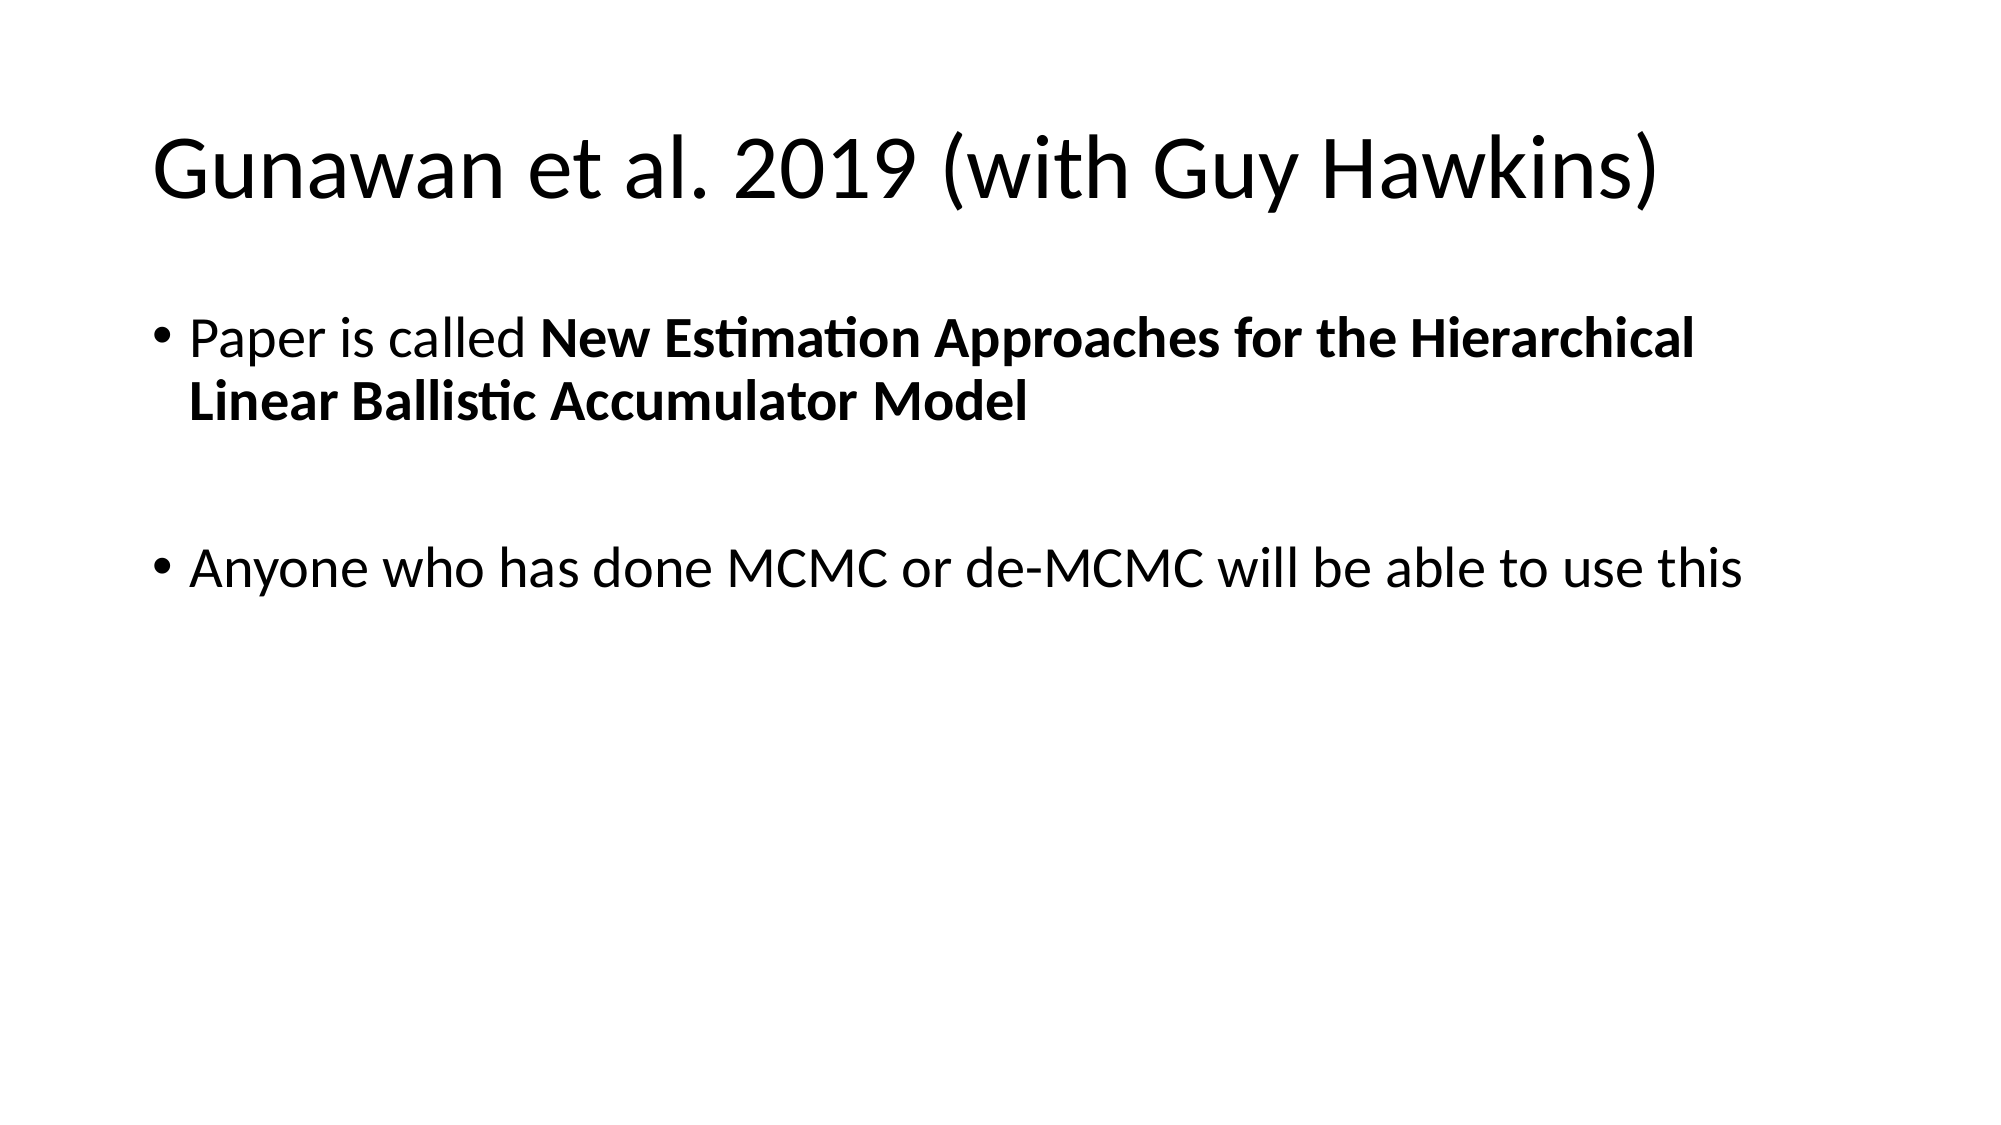

# Gunawan et al. 2019 (with Guy Hawkins)
Paper is called New Estimation Approaches for the Hierarchical Linear Ballistic Accumulator Model

Anyone who has done MCMC or de-MCMC will be able to use this